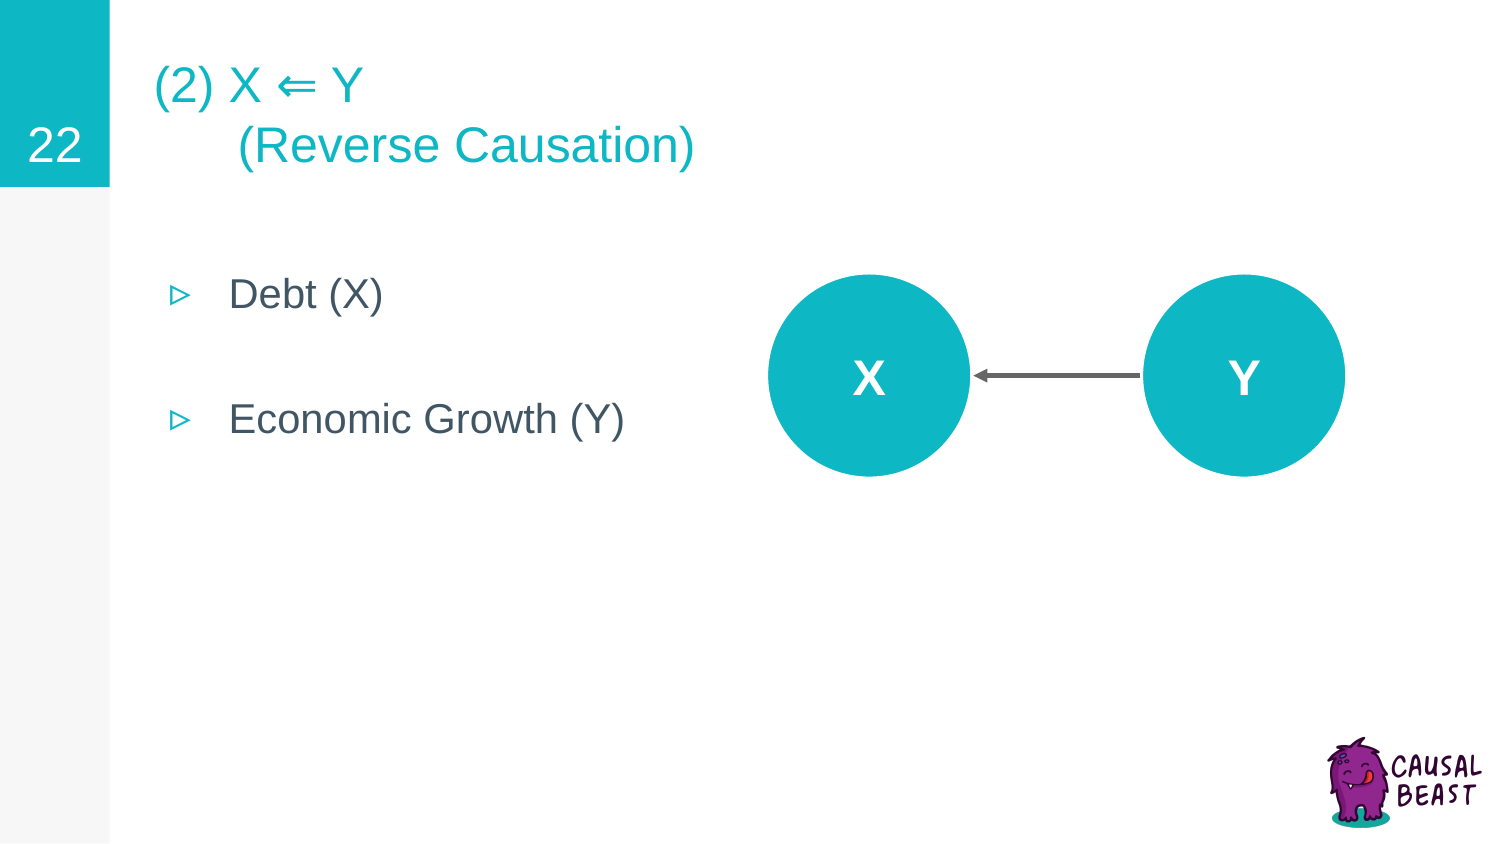

22
# (2) X ⇐ Y
      (Reverse Causation)
Debt (X)

Economic Growth (Y)

X
Y